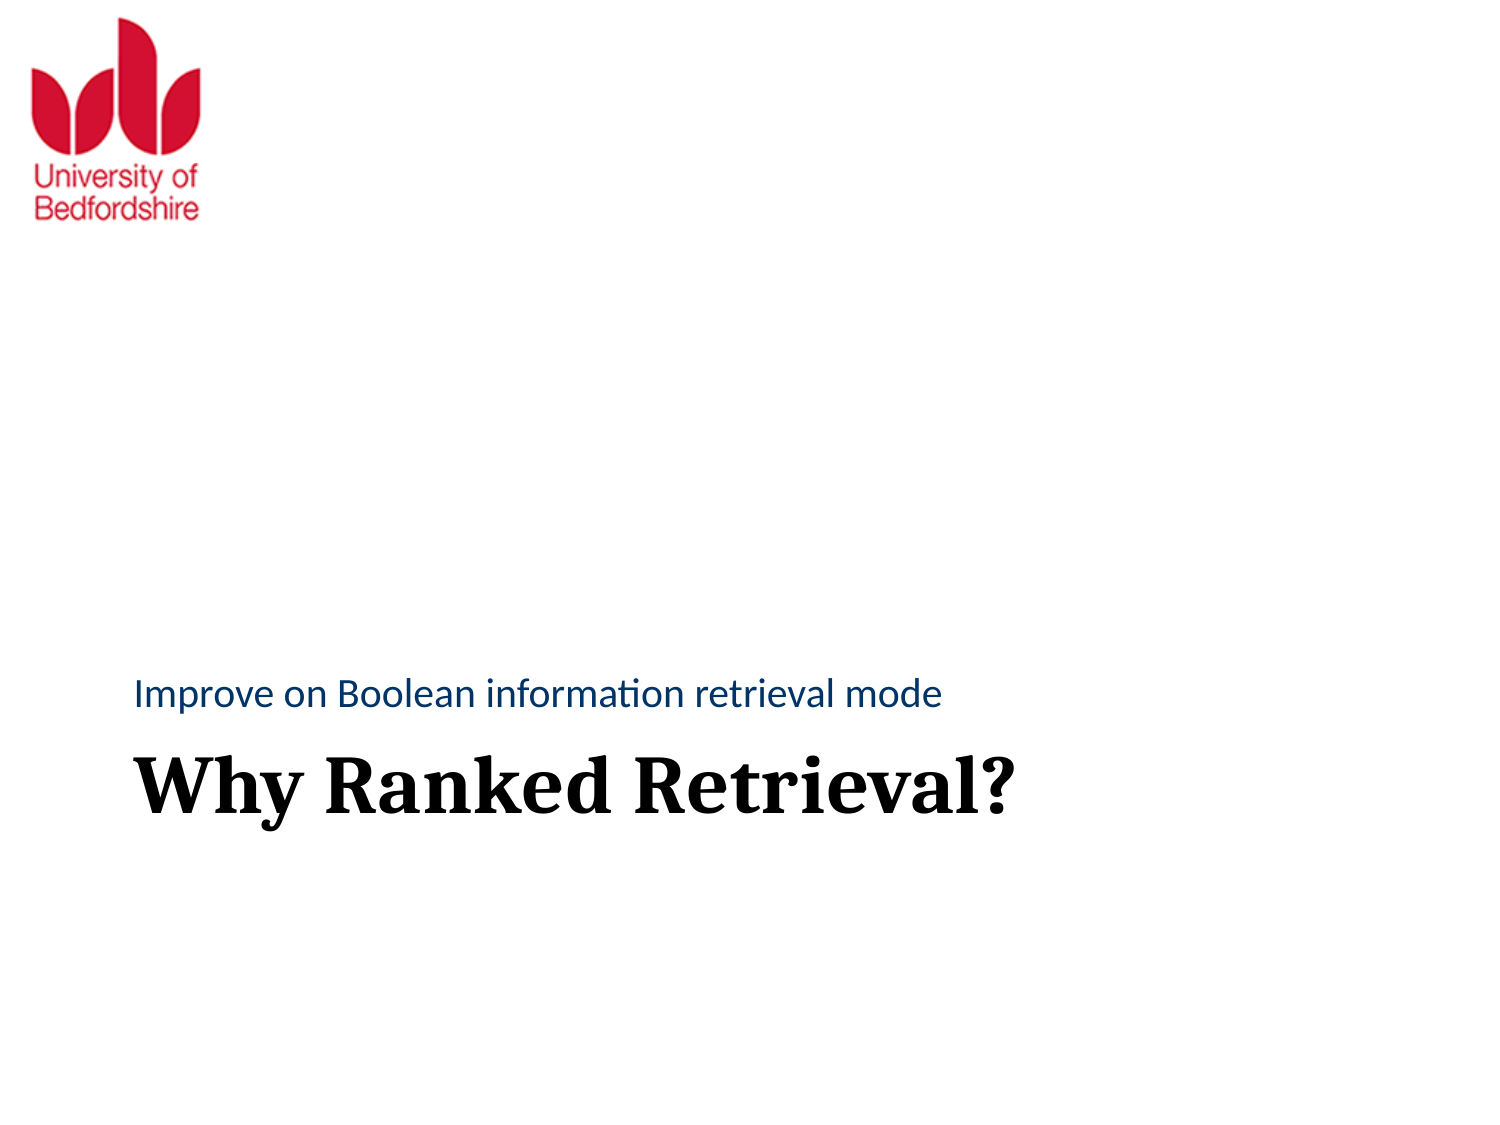

Improve on Boolean information retrieval mode
# Why Ranked Retrieval?